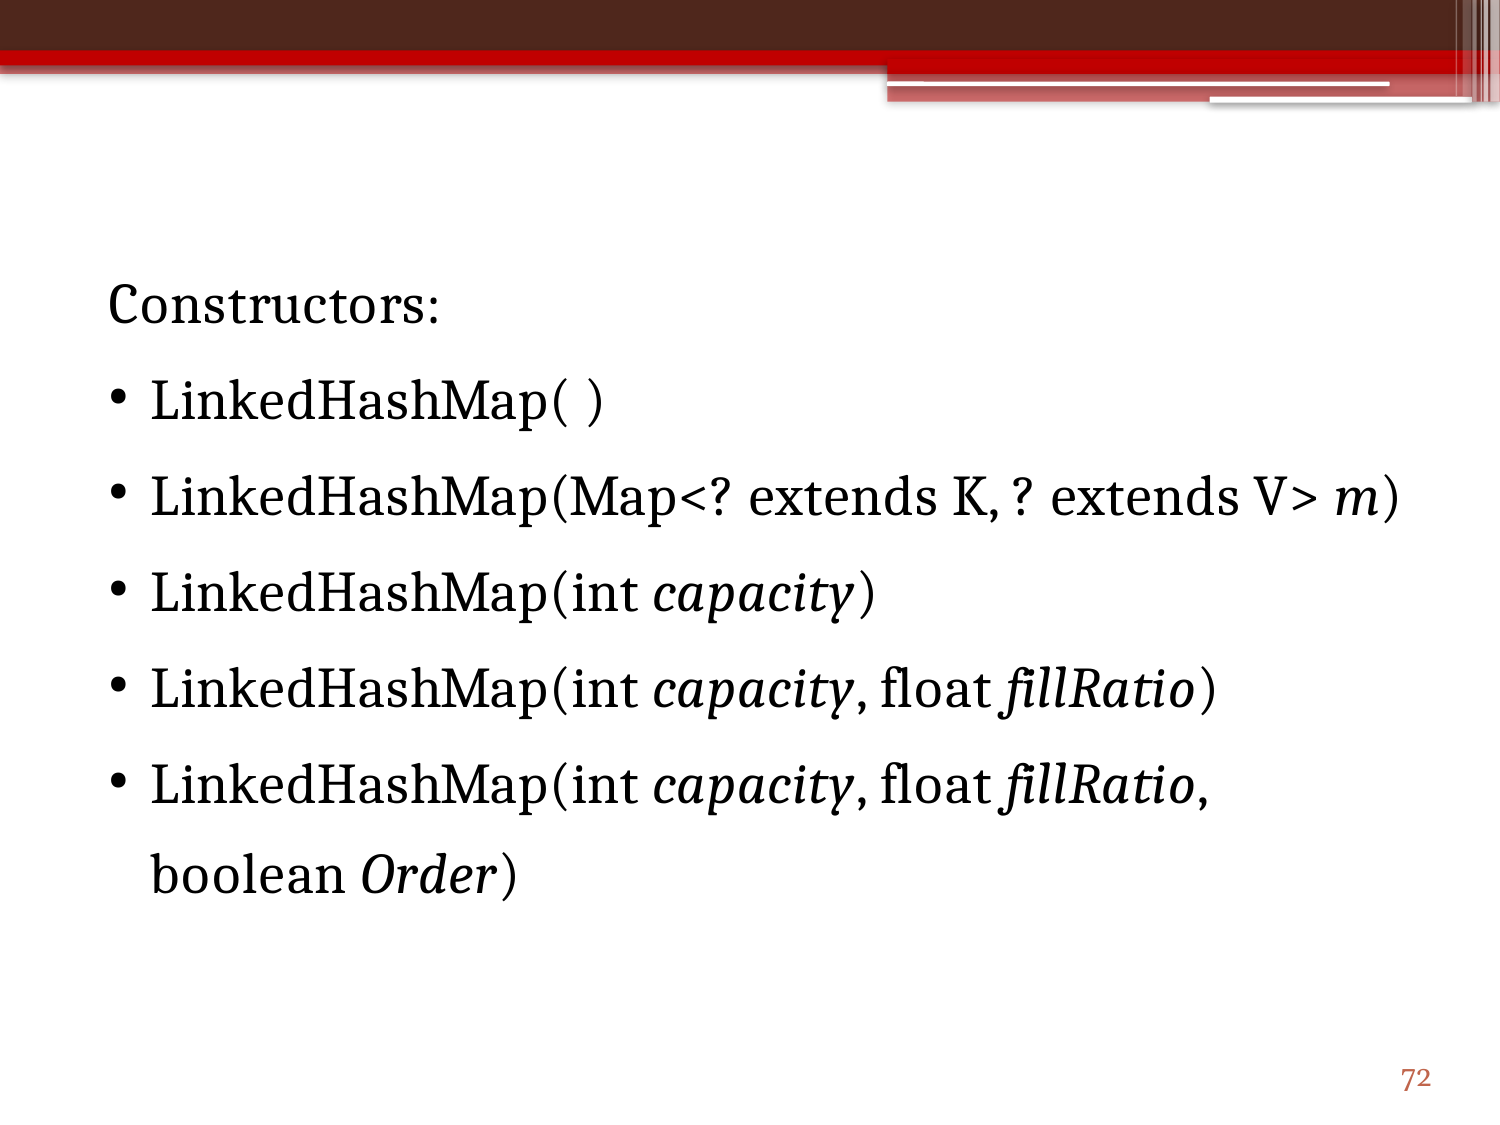

#
Constructors:
LinkedHashMap( )
LinkedHashMap(Map<? extends K, ? extends V> m)
LinkedHashMap(int capacity)
LinkedHashMap(int capacity, float fillRatio)
LinkedHashMap(int capacity, float fillRatio, boolean Order)
72